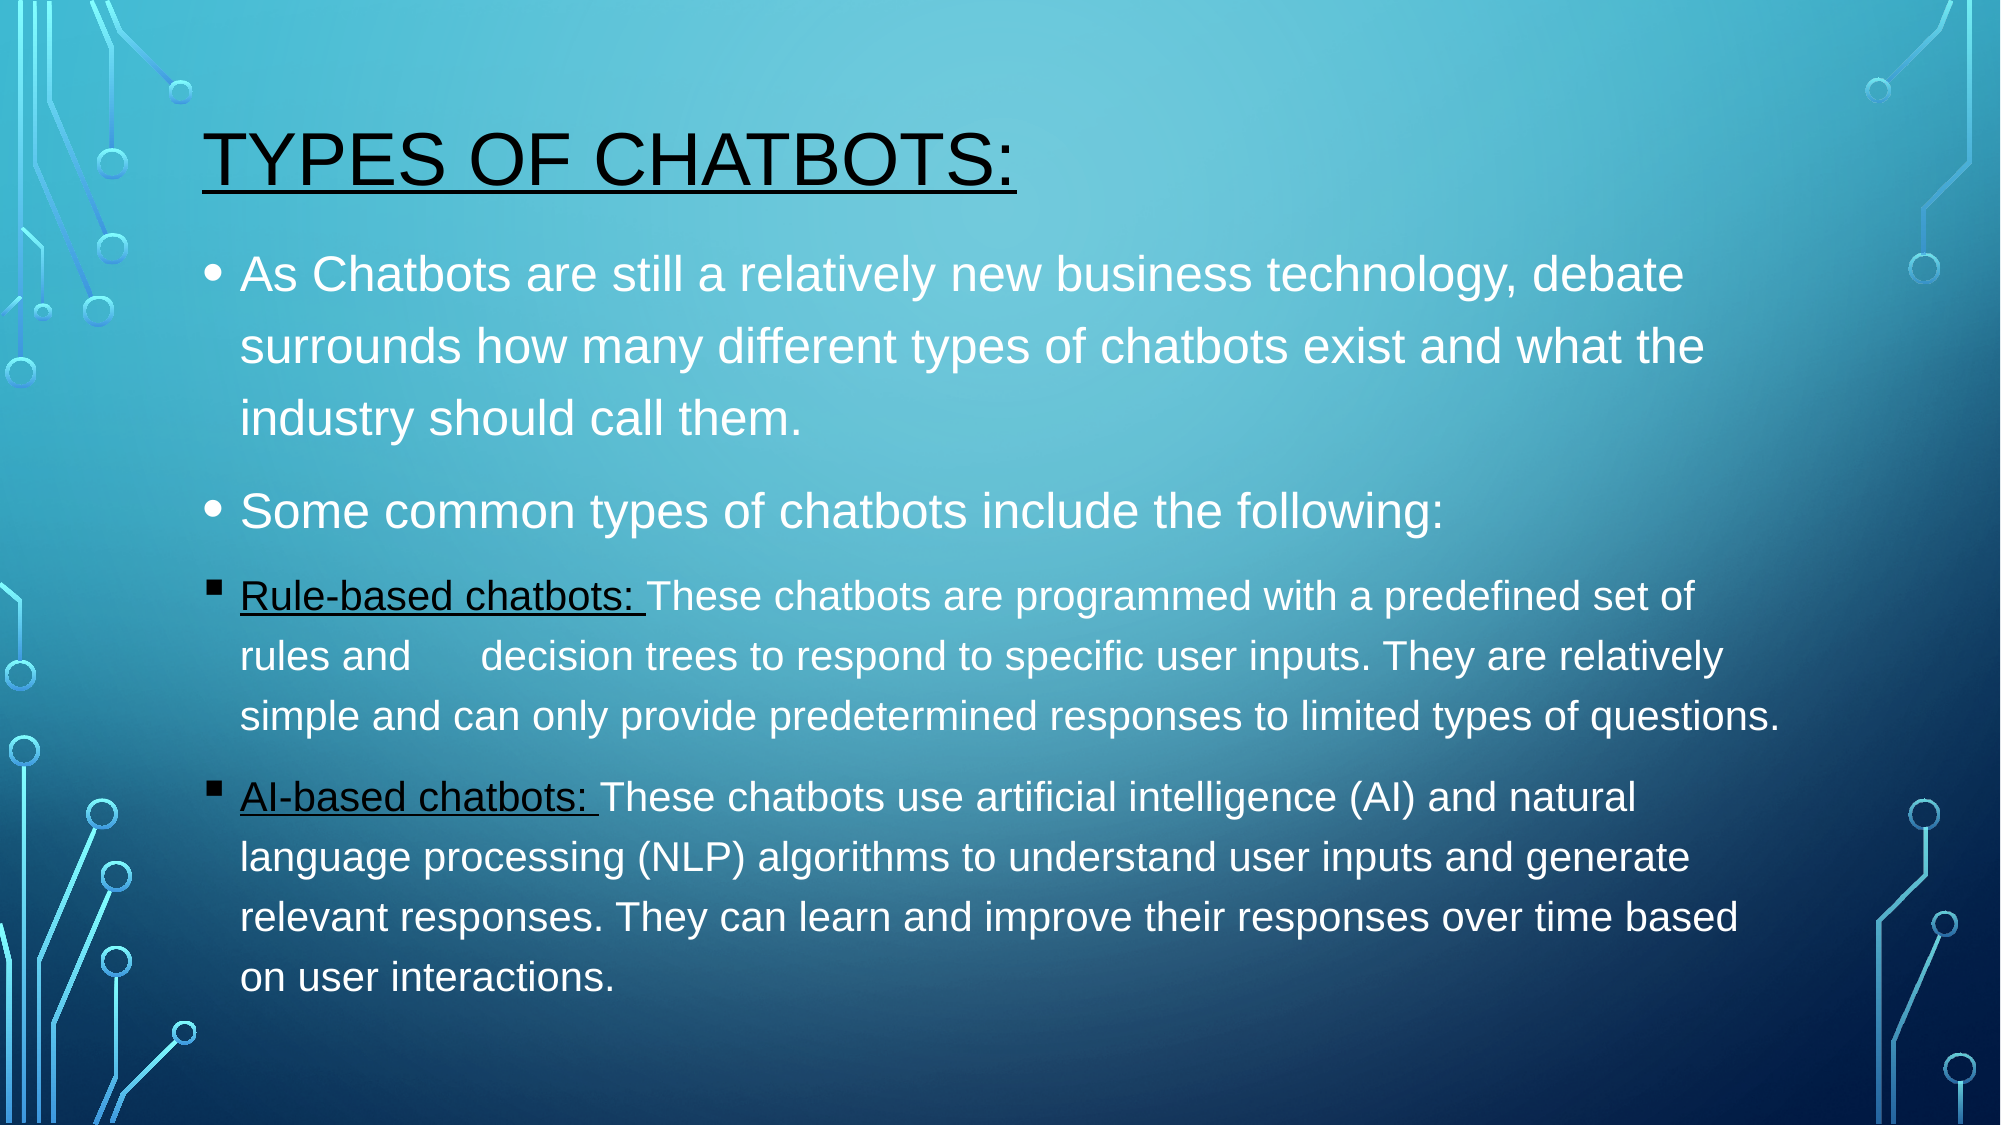

# TYPES OF CHATBOTS:
As Chatbots are still a relatively new business technology, debate surrounds how many different types of chatbots exist and what the industry should call them.
Some common types of chatbots include the following:
Rule-based chatbots: These chatbots are programmed with a predefined set of rules and      decision trees to respond to specific user inputs. They are relatively simple and can only provide predetermined responses to limited types of questions.
AI-based chatbots: These chatbots use artificial intelligence (AI) and natural language processing (NLP) algorithms to understand user inputs and generate relevant responses. They can learn and improve their responses over time based on user interactions.